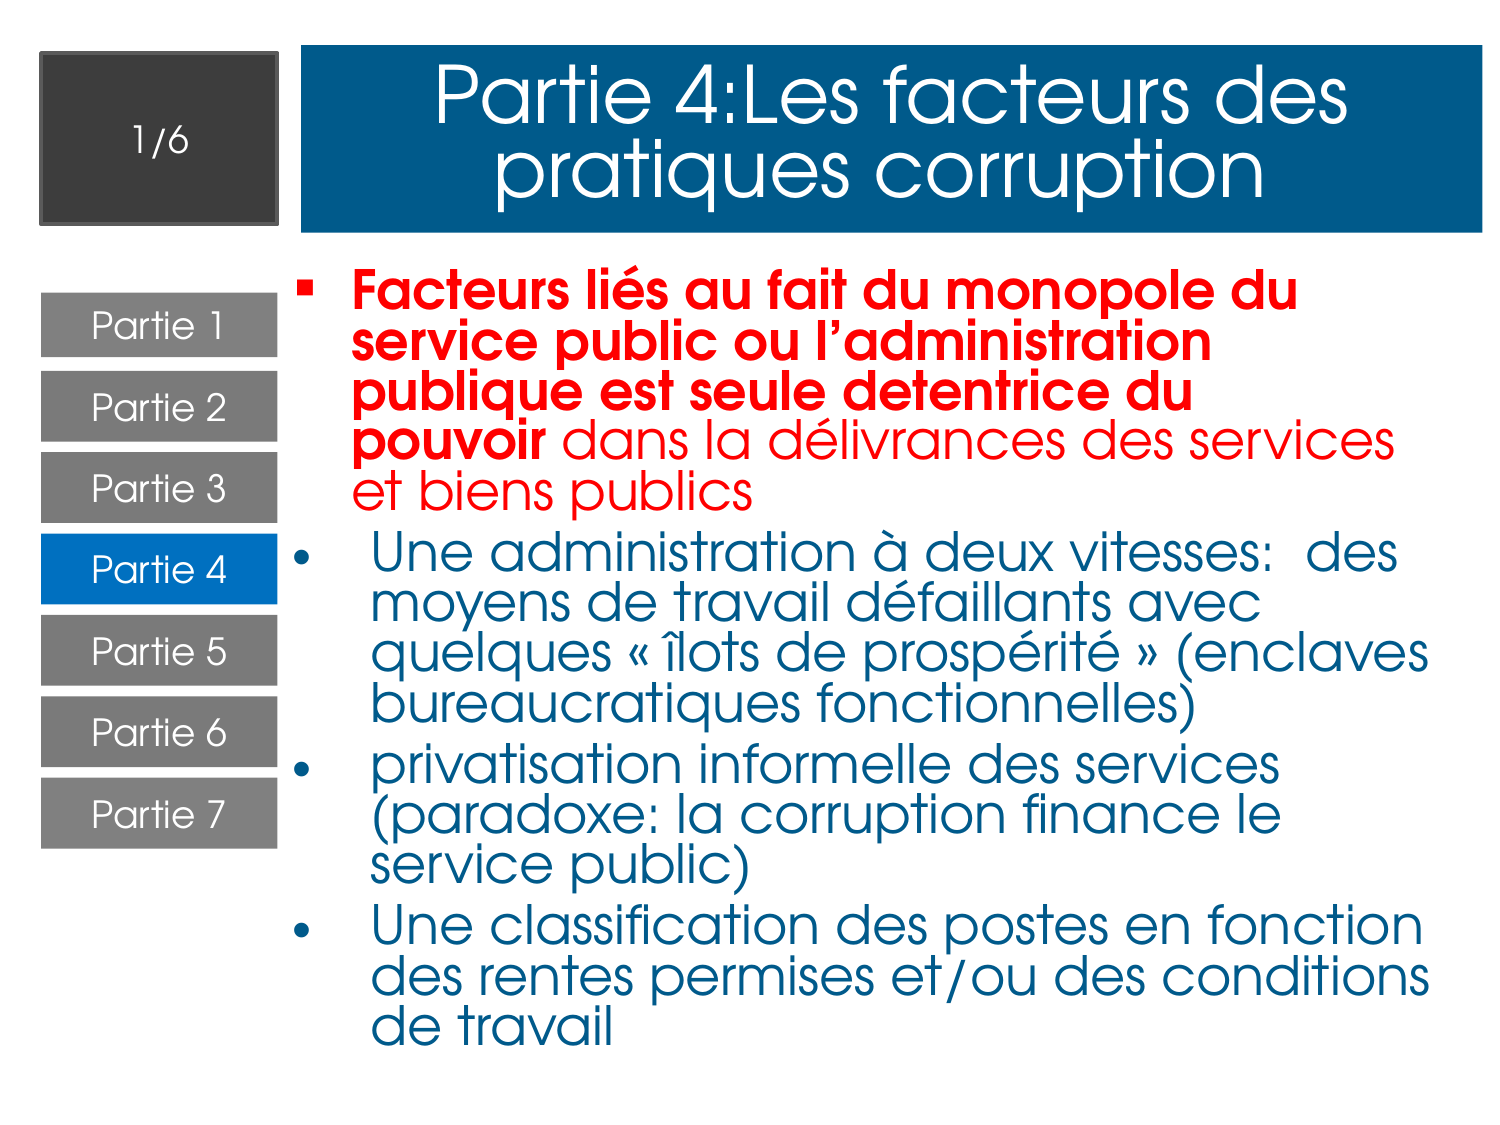

# Partie 4:Les facteurs des pratiques corruption
1/6
Facteurs liés au fait du monopole du service public ou l’administration publique est seule detentrice du pouvoir dans la délivrances des services et biens publics
Une administration à deux vitesses:  des moyens de travail défaillants avec quelques « îlots de prospérité » (enclaves bureaucratiques fonctionnelles)
privatisation informelle des services (paradoxe: la corruption finance le service public)
Une classification des postes en fonction des rentes permises et/ou des conditions de travail

Partie 1
Partie 2
Partie 3
Partie 4
Partie 5
Partie 6
Partie 7